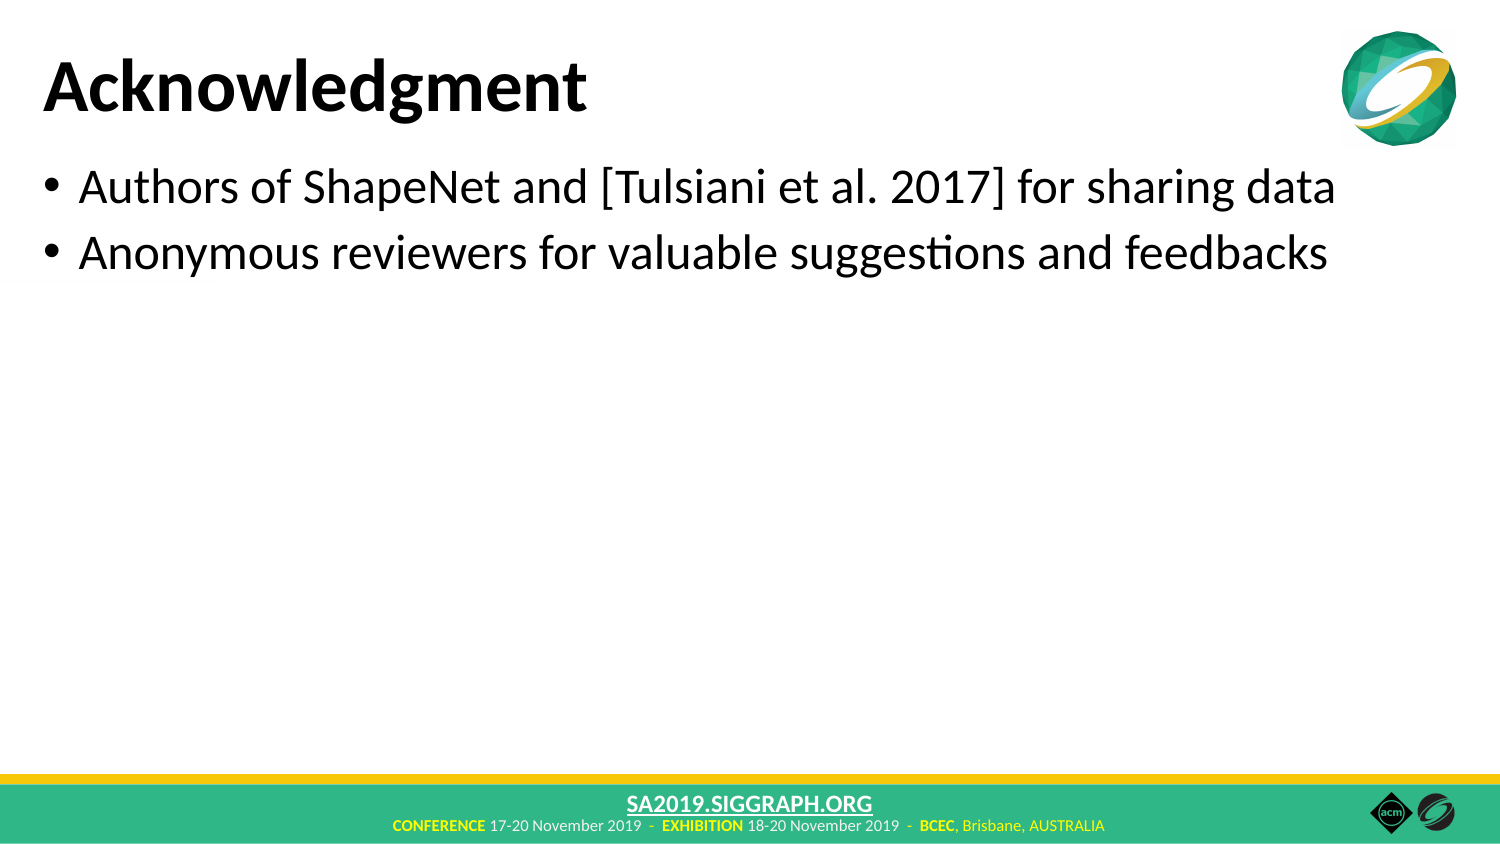

# Acknowledgment
Authors of ShapeNet and [Tulsiani et al. 2017] for sharing data
Anonymous reviewers for valuable suggestions and feedbacks